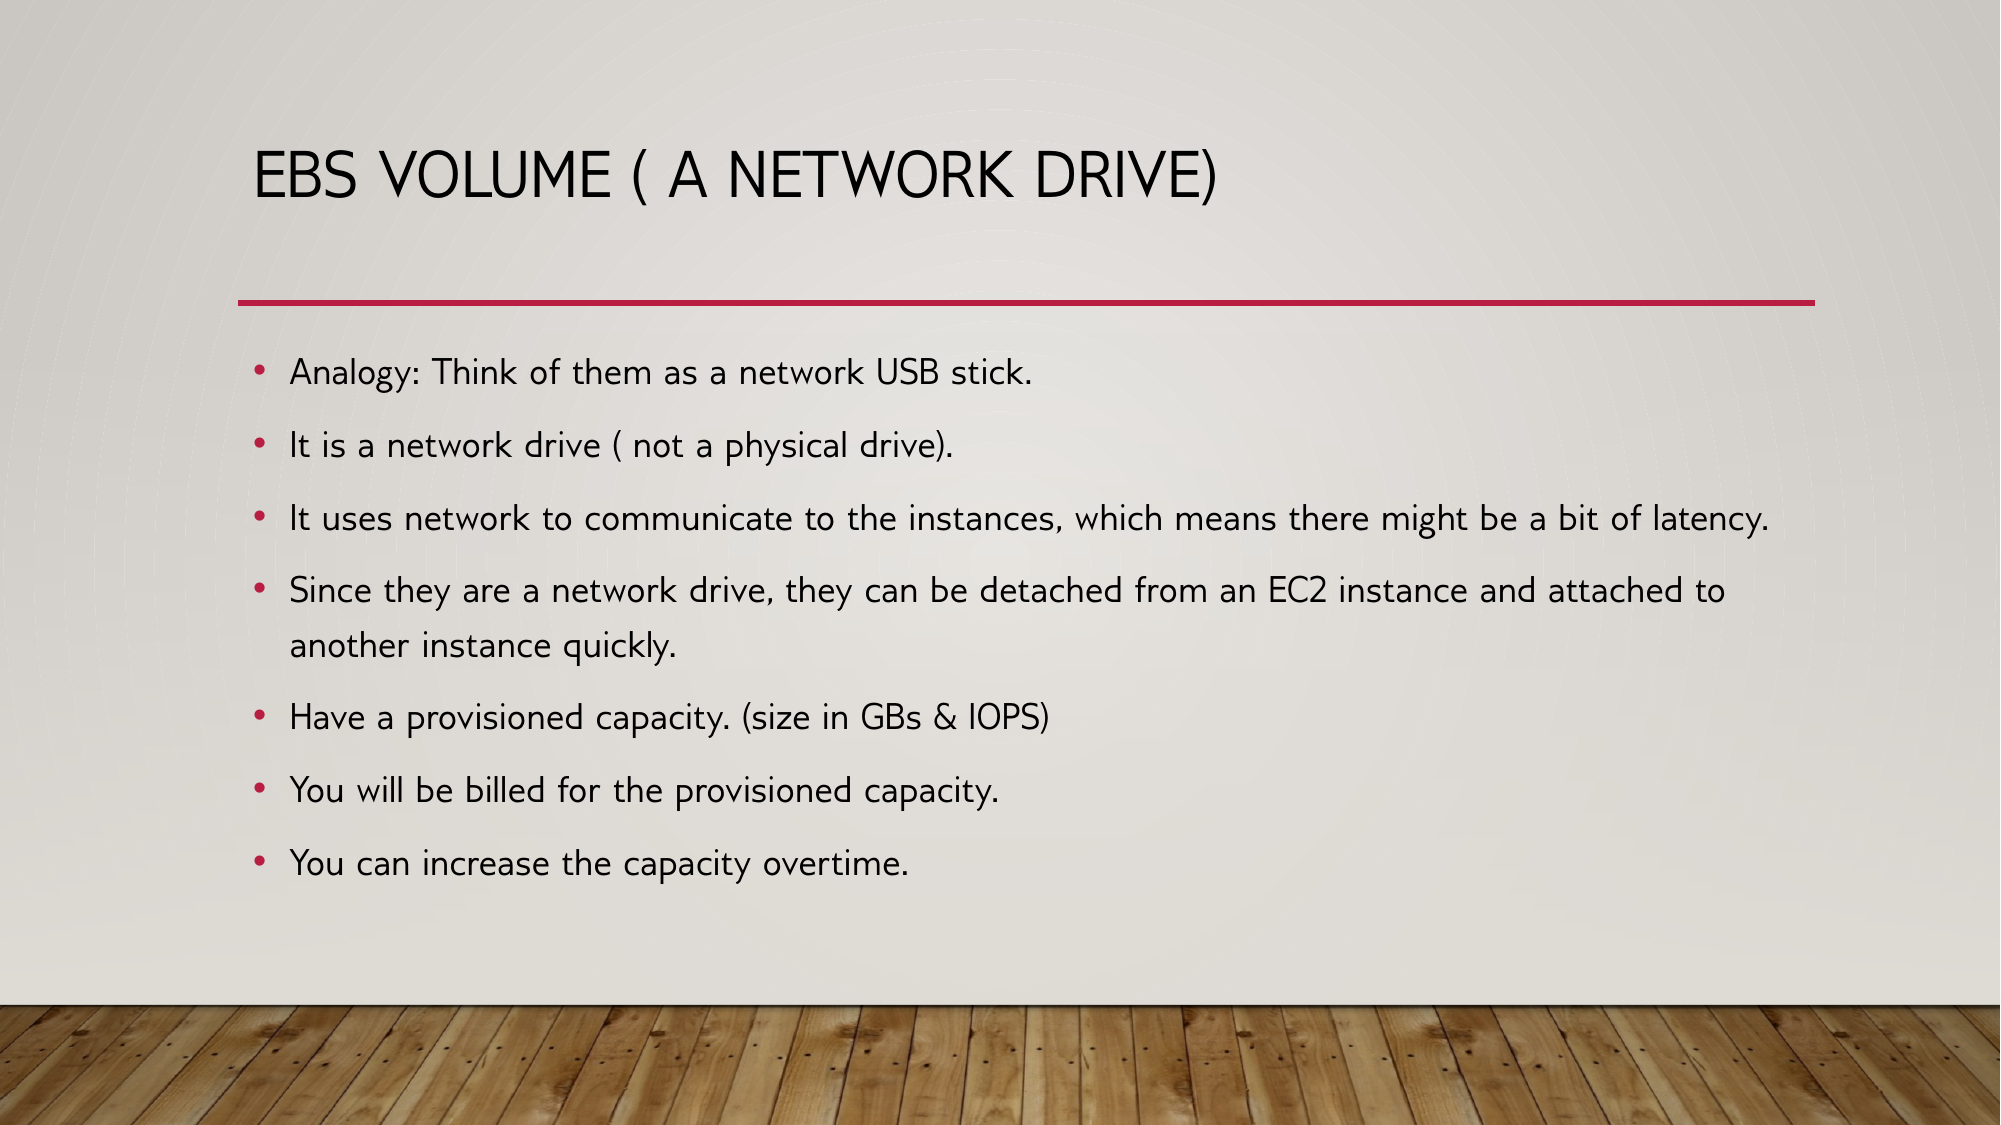

# EBS Volume ( a network drive)
Analogy: Think of them as a network USB stick.
It is a network drive ( not a physical drive).
It uses network to communicate to the instances, which means there might be a bit of latency.
Since they are a network drive, they can be detached from an EC2 instance and attached to another instance quickly.
Have a provisioned capacity. (size in GBs & IOPS)
You will be billed for the provisioned capacity.
You can increase the capacity overtime.